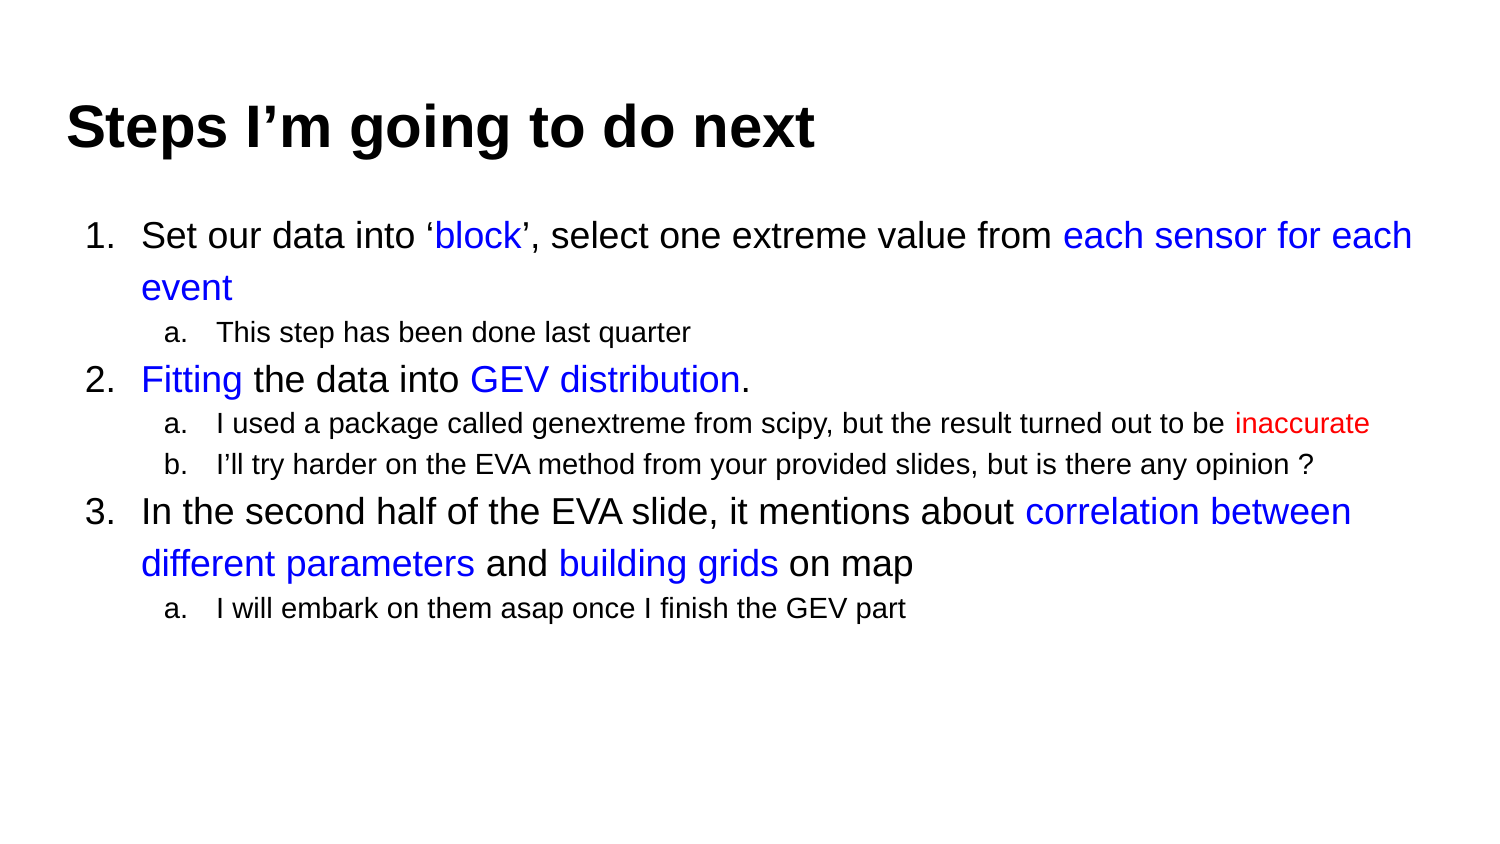

# Steps I’m going to do next
Set our data into ‘block’, select one extreme value from each sensor for each event
This step has been done last quarter
Fitting the data into GEV distribution.
I used a package called genextreme from scipy, but the result turned out to be inaccurate
I’ll try harder on the EVA method from your provided slides, but is there any opinion ?
In the second half of the EVA slide, it mentions about correlation between different parameters and building grids on map
I will embark on them asap once I finish the GEV part